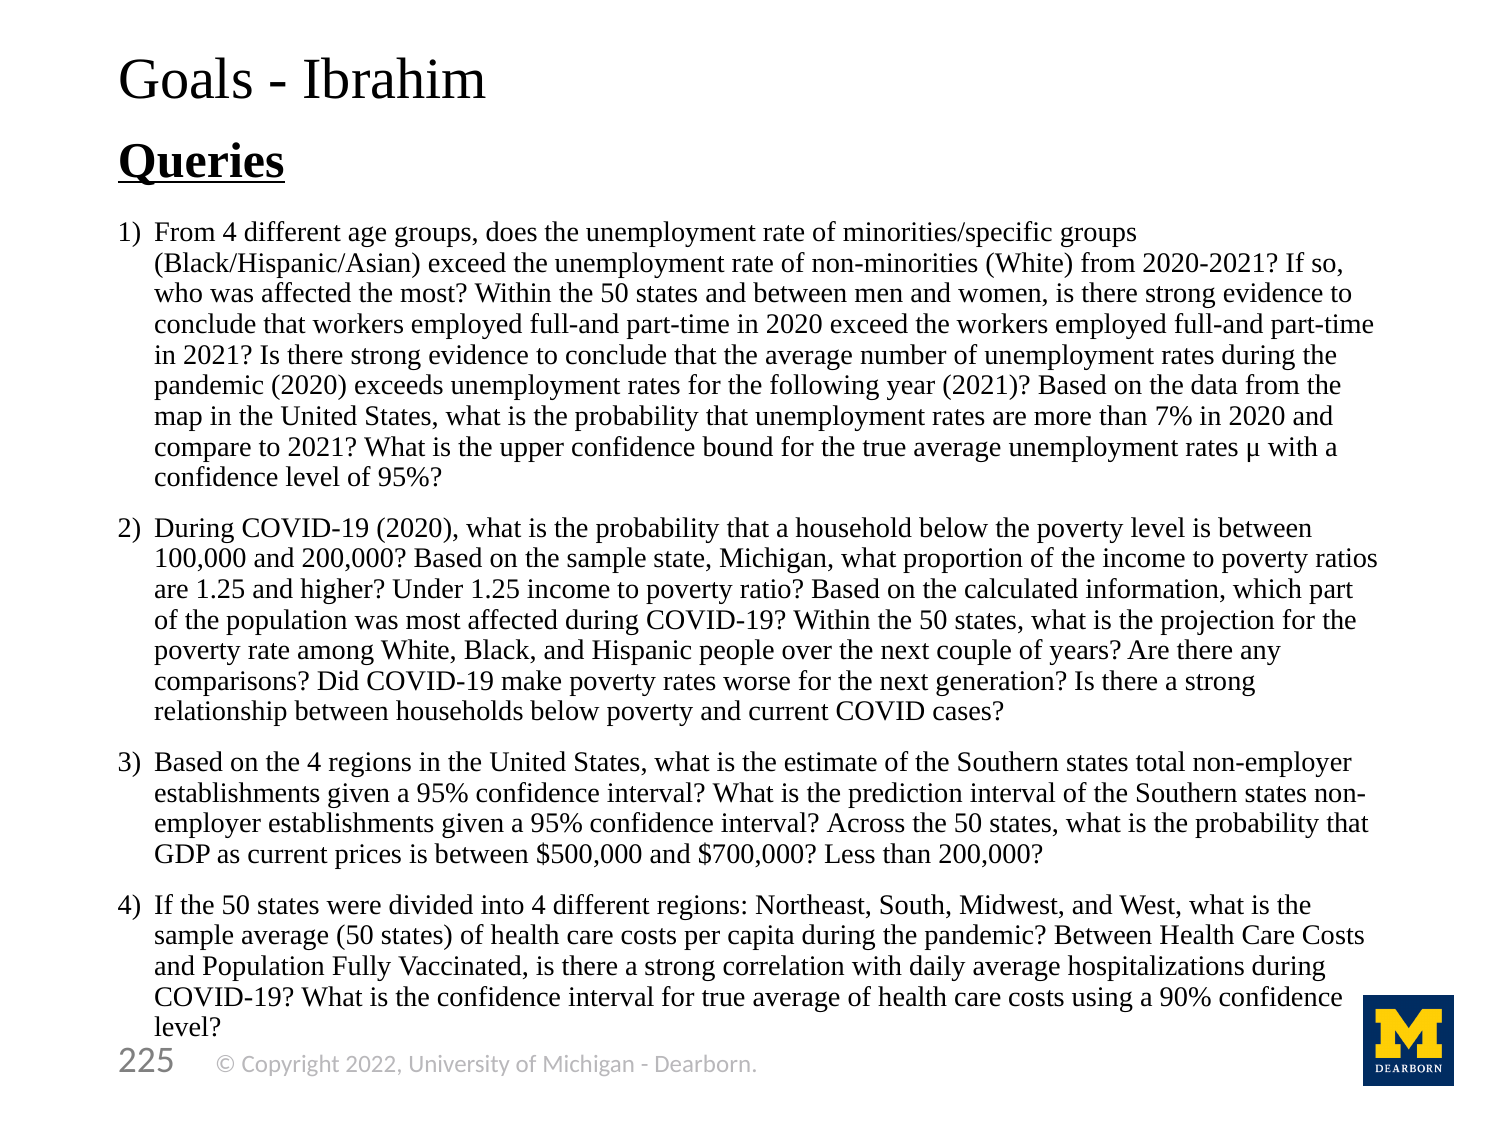

# Goals - Ibrahim
Queries
From 4 different age groups, does the unemployment rate of minorities/specific groups (Black/Hispanic/Asian) exceed the unemployment rate of non-minorities (White) from 2020-2021? If so, who was affected the most? Within the 50 states and between men and women, is there strong evidence to conclude that workers employed full-and part-time in 2020 exceed the workers employed full-and part-time in 2021? Is there strong evidence to conclude that the average number of unemployment rates during the pandemic (2020) exceeds unemployment rates for the following year (2021)? Based on the data from the map in the United States, what is the probability that unemployment rates are more than 7% in 2020 and compare to 2021? What is the upper confidence bound for the true average unemployment rates μ with a confidence level of 95%?
During COVID-19 (2020), what is the probability that a household below the poverty level is between 100,000 and 200,000? Based on the sample state, Michigan, what proportion of the income to poverty ratios are 1.25 and higher? Under 1.25 income to poverty ratio? Based on the calculated information, which part of the population was most affected during COVID-19? Within the 50 states, what is the projection for the poverty rate among White, Black, and Hispanic people over the next couple of years? Are there any comparisons? Did COVID-19 make poverty rates worse for the next generation? Is there a strong relationship between households below poverty and current COVID cases?
Based on the 4 regions in the United States, what is the estimate of the Southern states total non-employer establishments given a 95% confidence interval? What is the prediction interval of the Southern states non-employer establishments given a 95% confidence interval? Across the 50 states, what is the probability that GDP as current prices is between $500,000 and $700,000? Less than 200,000?
If the 50 states were divided into 4 different regions: Northeast, South, Midwest, and West, what is the sample average (50 states) of health care costs per capita during the pandemic? Between Health Care Costs and Population Fully Vaccinated, is there a strong correlation with daily average hospitalizations during COVID-19? What is the confidence interval for true average of health care costs using a 90% confidence level?